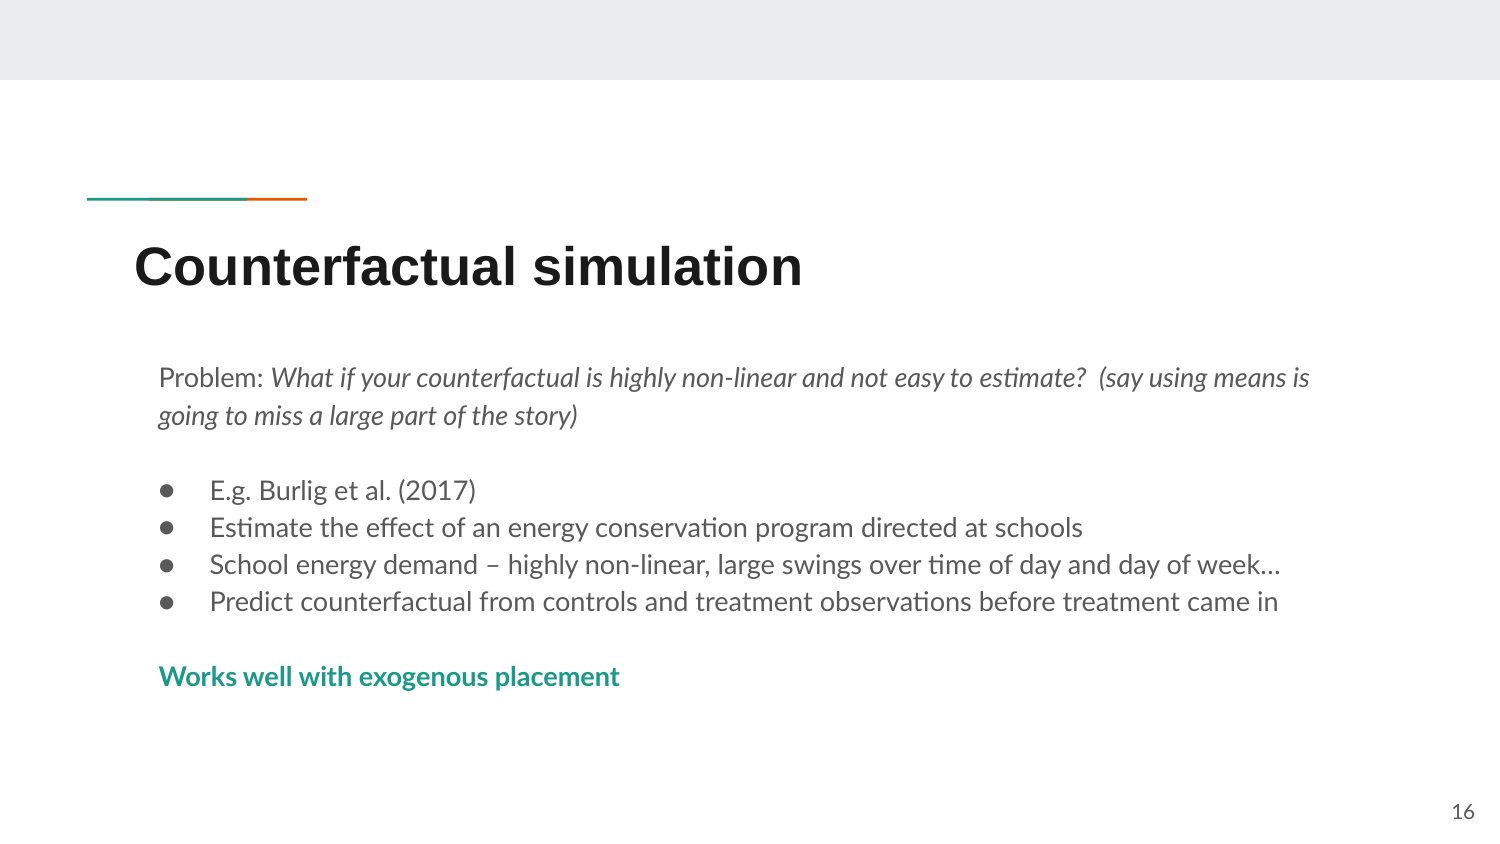

# Counterfactual simulation
Problem: What if your counterfactual is highly non-linear and not easy to estimate?  (say using means is going to miss a large part of the story)

E.g. Burlig et al. (2017)
Estimate the effect of an energy conservation program directed at schools
School energy demand – highly non-linear, large swings over time of day and day of week…
Predict counterfactual from controls and treatment observations before treatment came in

Works well with exogenous placement
16